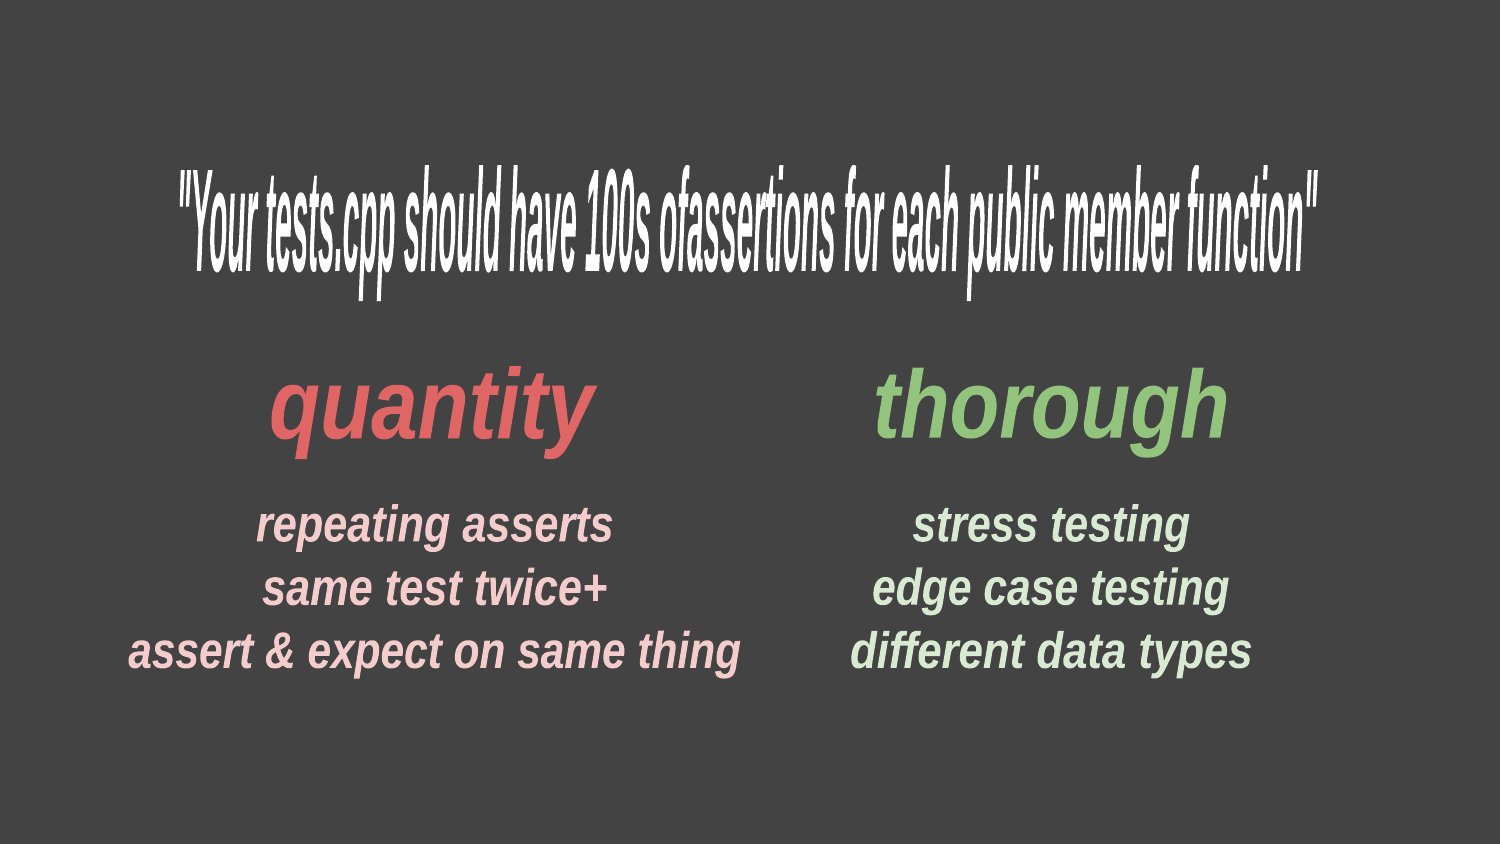

"Your tests.cpp should have 100s of
assertions for each public member function"
quantity
thorough
repeating asserts
stress testing
same test twice+
edge case testing
assert & expect on same thing
different data types